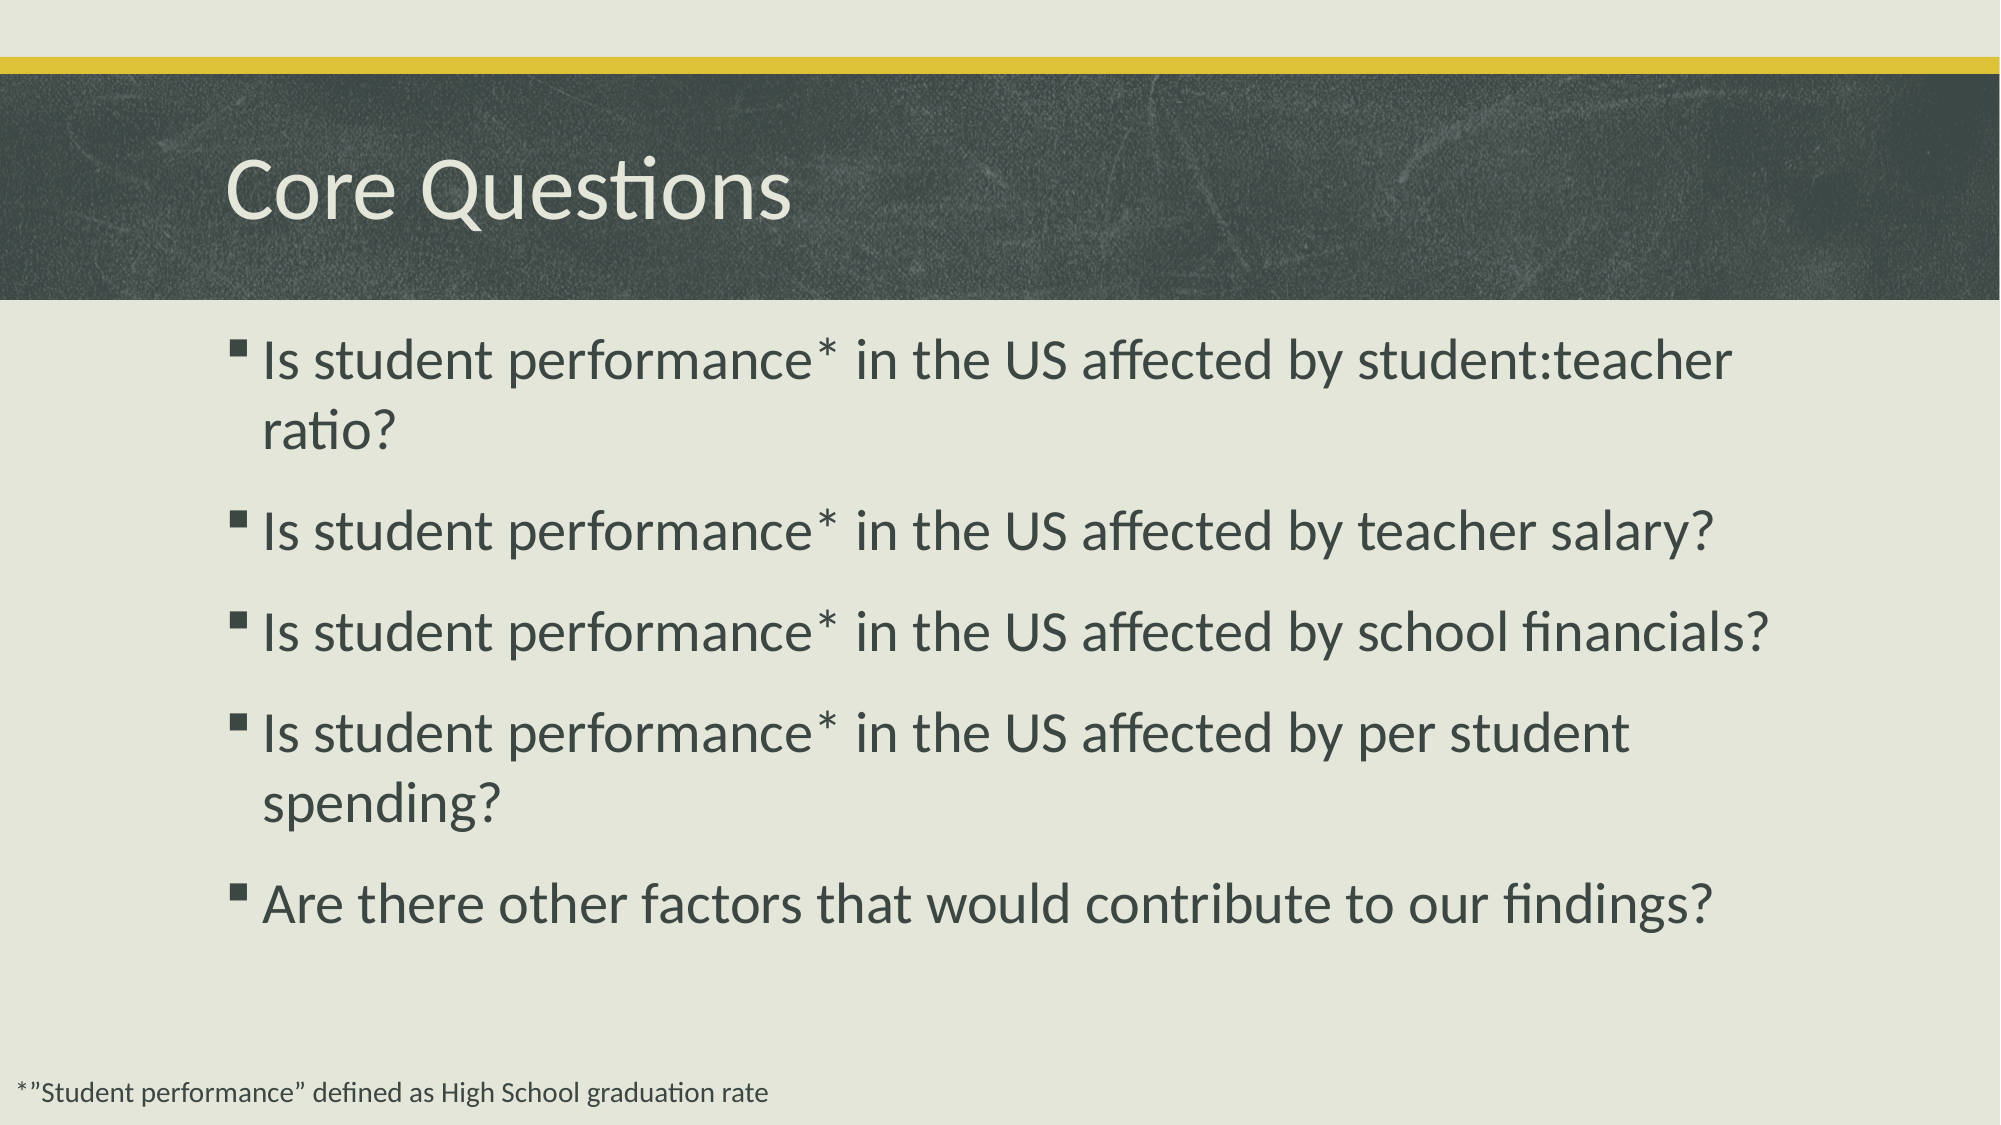

# Core Questions
Is student performance* in the US affected by student:teacher ratio?
Is student performance* in the US affected by teacher salary?
Is student performance* in the US affected by school financials?
Is student performance* in the US affected by per student spending?
Are there other factors that would contribute to our findings?
*”Student performance” defined as High School graduation rate